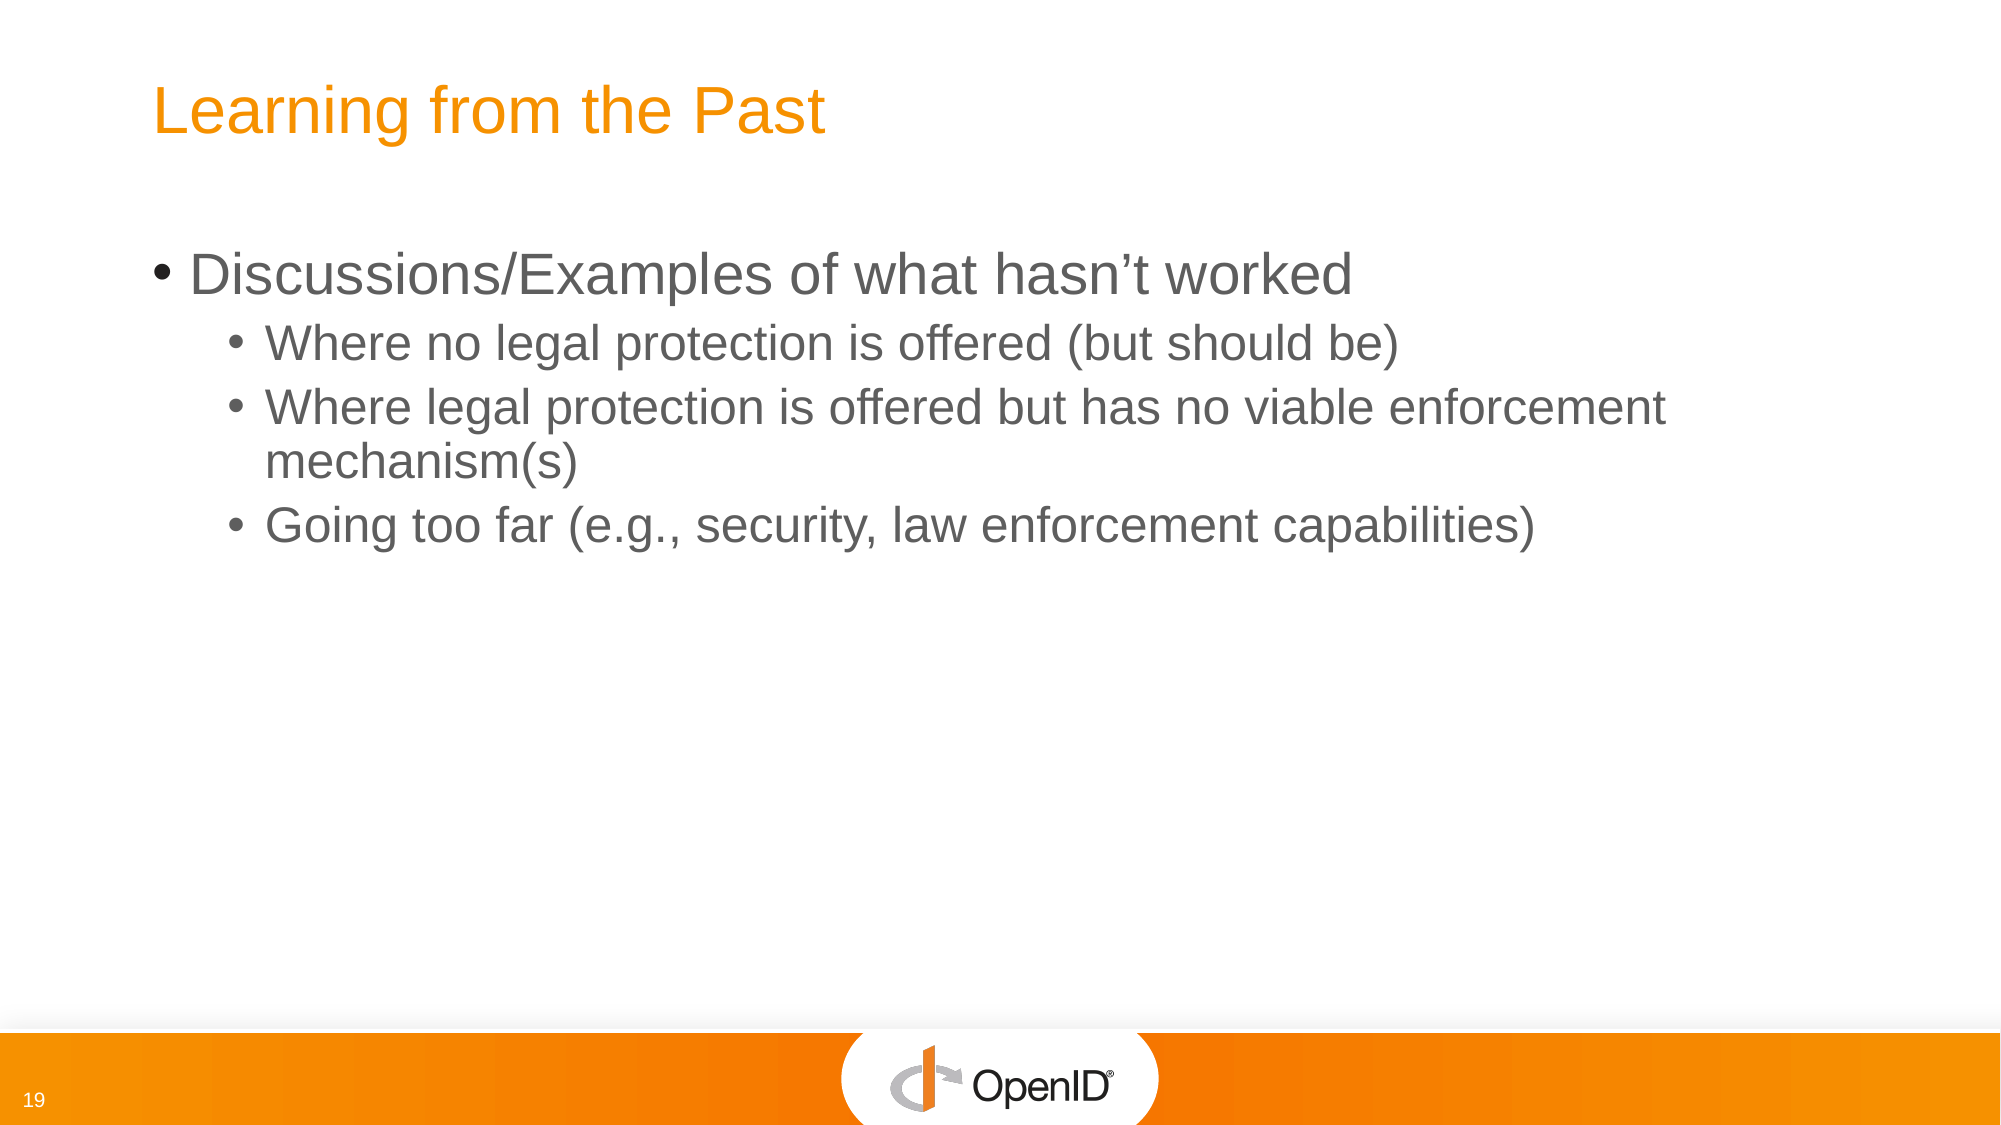

# Learning from the Past
Discussions/Examples of what hasn’t worked
Where no legal protection is offered (but should be)
Where legal protection is offered but has no viable enforcement mechanism(s)
Going too far (e.g., security, law enforcement capabilities)